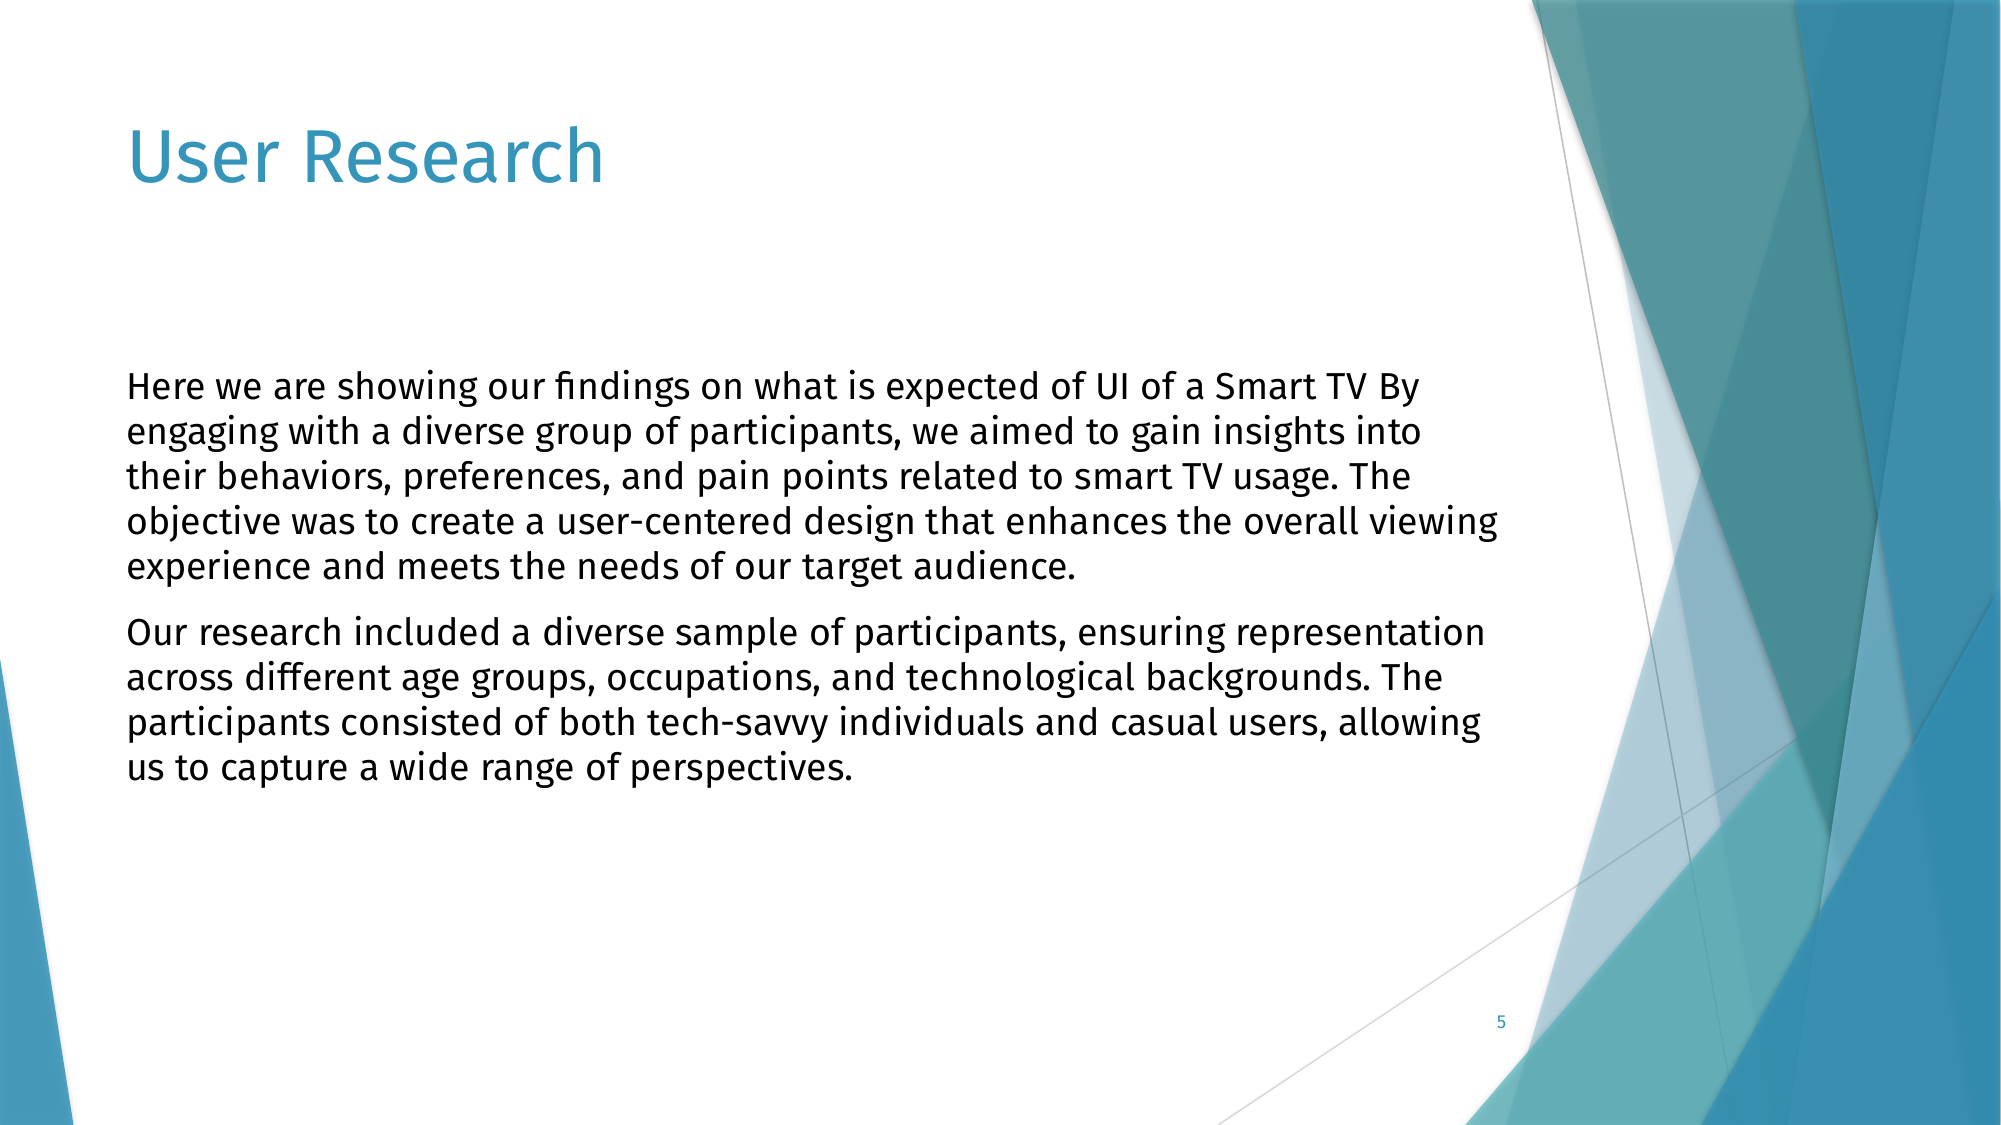

# User Research
Here we are showing our findings on what is expected of UI of a Smart TV By engaging with a diverse group of participants, we aimed to gain insights into their behaviors, preferences, and pain points related to smart TV usage. The objective was to create a user-centered design that enhances the overall viewing experience and meets the needs of our target audience.
Our research included a diverse sample of participants, ensuring representation across different age groups, occupations, and technological backgrounds. The participants consisted of both tech-savvy individuals and casual users, allowing us to capture a wide range of perspectives.

5